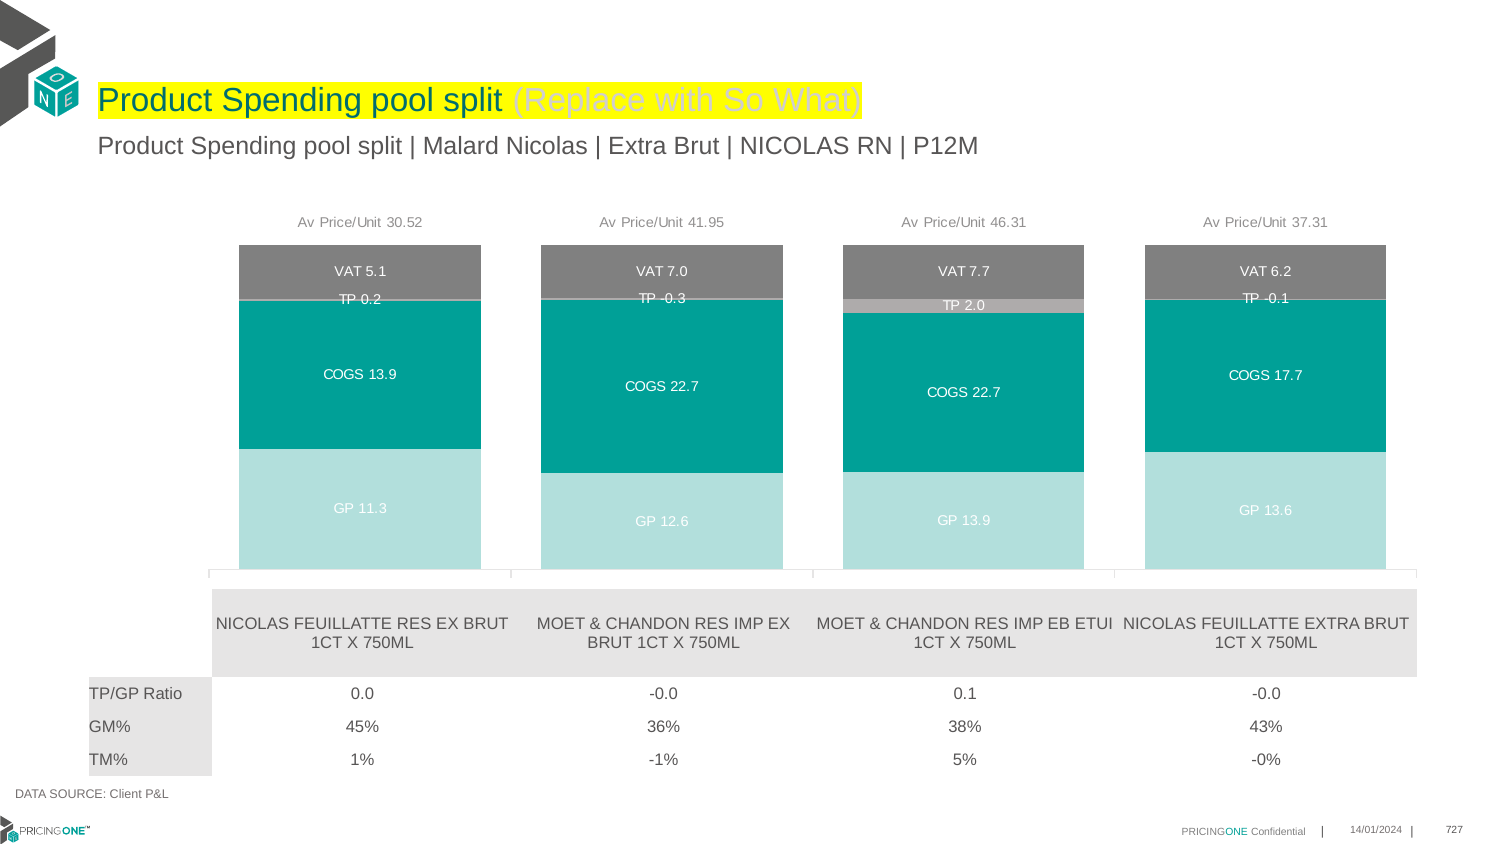

# Product Spending pool split (Replace with So What)
Product Spending pool split | Malard Nicolas | Extra Brut | NICOLAS RN | P12M

### Chart

| Category | GP | COGS | TP | VAT |
|---|---|---|---|---|
| Av Price/Unit 30.52 | 11.349333263743912 | 13.893831593597774 | 0.187709649733236 | 5.086174901414987 |
| Av Price/Unit 41.95 | 12.556782870370373 | 22.675385185185185 | -0.27074830246913706 | 6.992283950617279 |
| Av Price/Unit 46.31 | 13.894511170212768 | 22.673304255319152 | 2.0225553191489354 | 7.718085106382974 |
| Av Price/Unit 37.31 | 13.564550476190476 | 17.670528571428573 | -0.13984095238095406 | 6.219047619047619 |
|  | NICOLAS FEUILLATTE RES EX BRUT 1CT X 750ML | MOET & CHANDON RES IMP EX BRUT 1CT X 750ML | MOET & CHANDON RES IMP EB ETUI 1CT X 750ML | NICOLAS FEUILLATTE EXTRA BRUT 1CT X 750ML |
| --- | --- | --- | --- | --- |
| TP/GP Ratio | 0.0 | -0.0 | 0.1 | -0.0 |
| GM% | 45% | 36% | 38% | 43% |
| TM% | 1% | -1% | 5% | -0% |
DATA SOURCE: Client P&L

14/01/2024
727